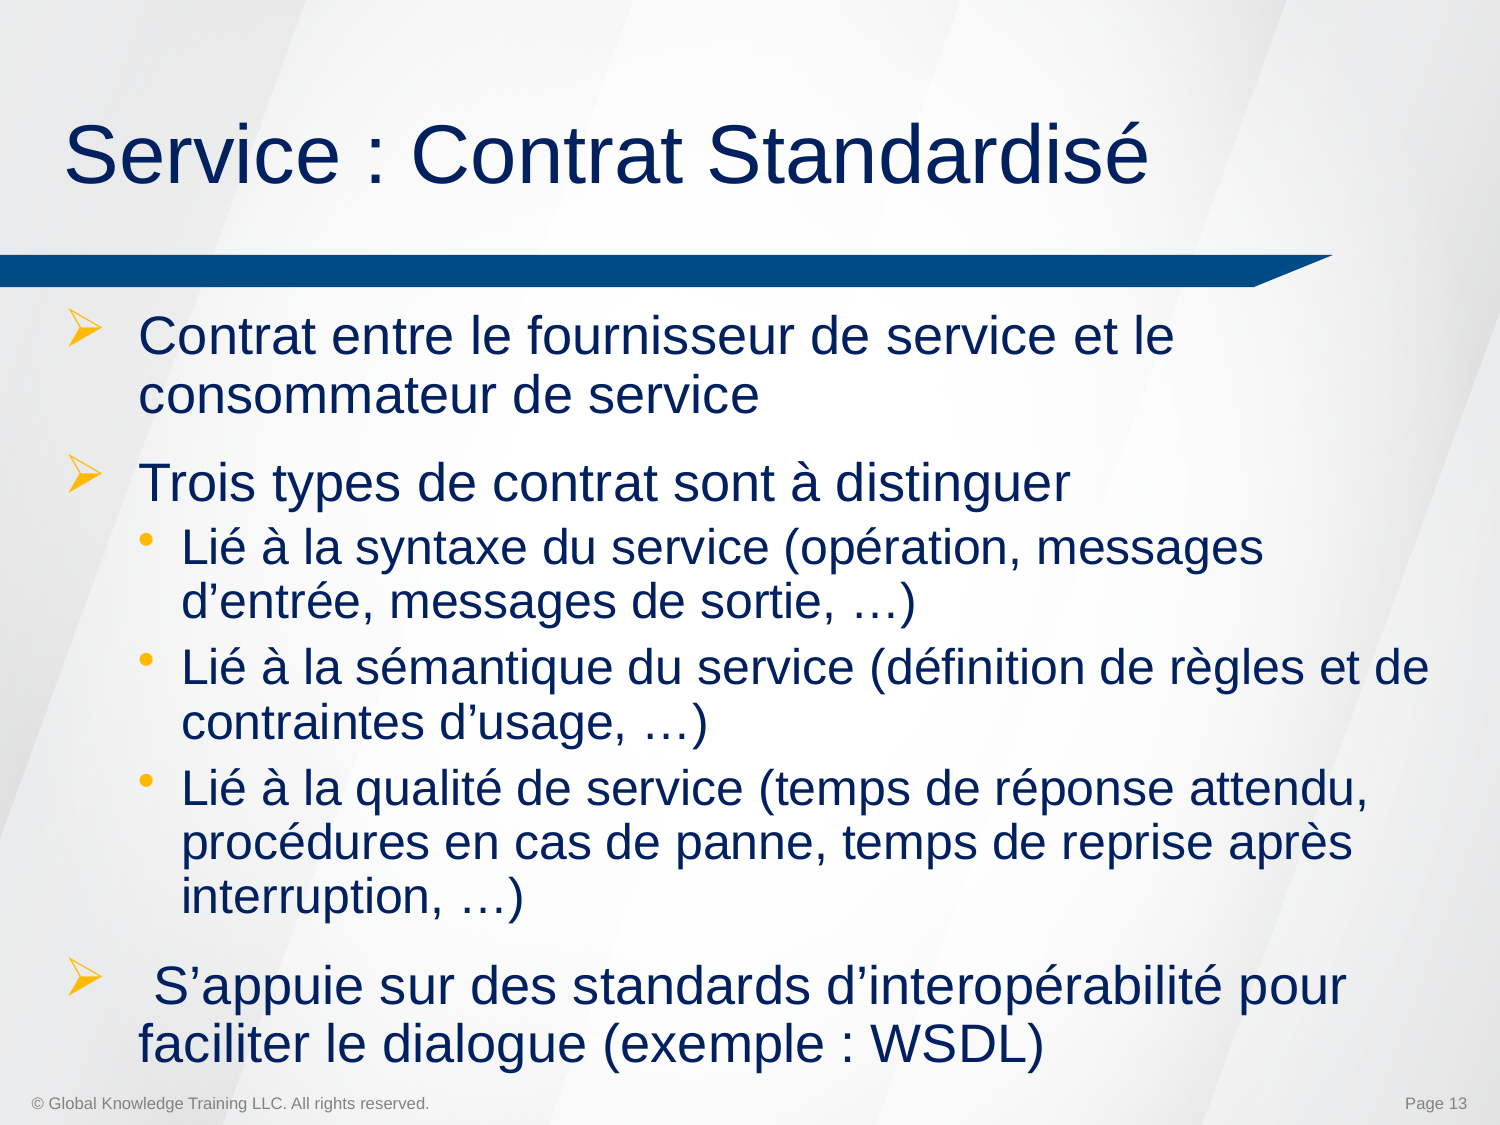

# Service : Contrat Standardisé
Contrat entre le fournisseur de service et le consommateur de service
Trois types de contrat sont à distinguer
Lié à la syntaxe du service (opération, messages d’entrée, messages de sortie, …)
Lié à la sémantique du service (définition de règles et de contraintes d’usage, …)
Lié à la qualité de service (temps de réponse attendu, procédures en cas de panne, temps de reprise après interruption, …)
 S’appuie sur des standards d’interopérabilité pour faciliter le dialogue (exemple : WSDL)